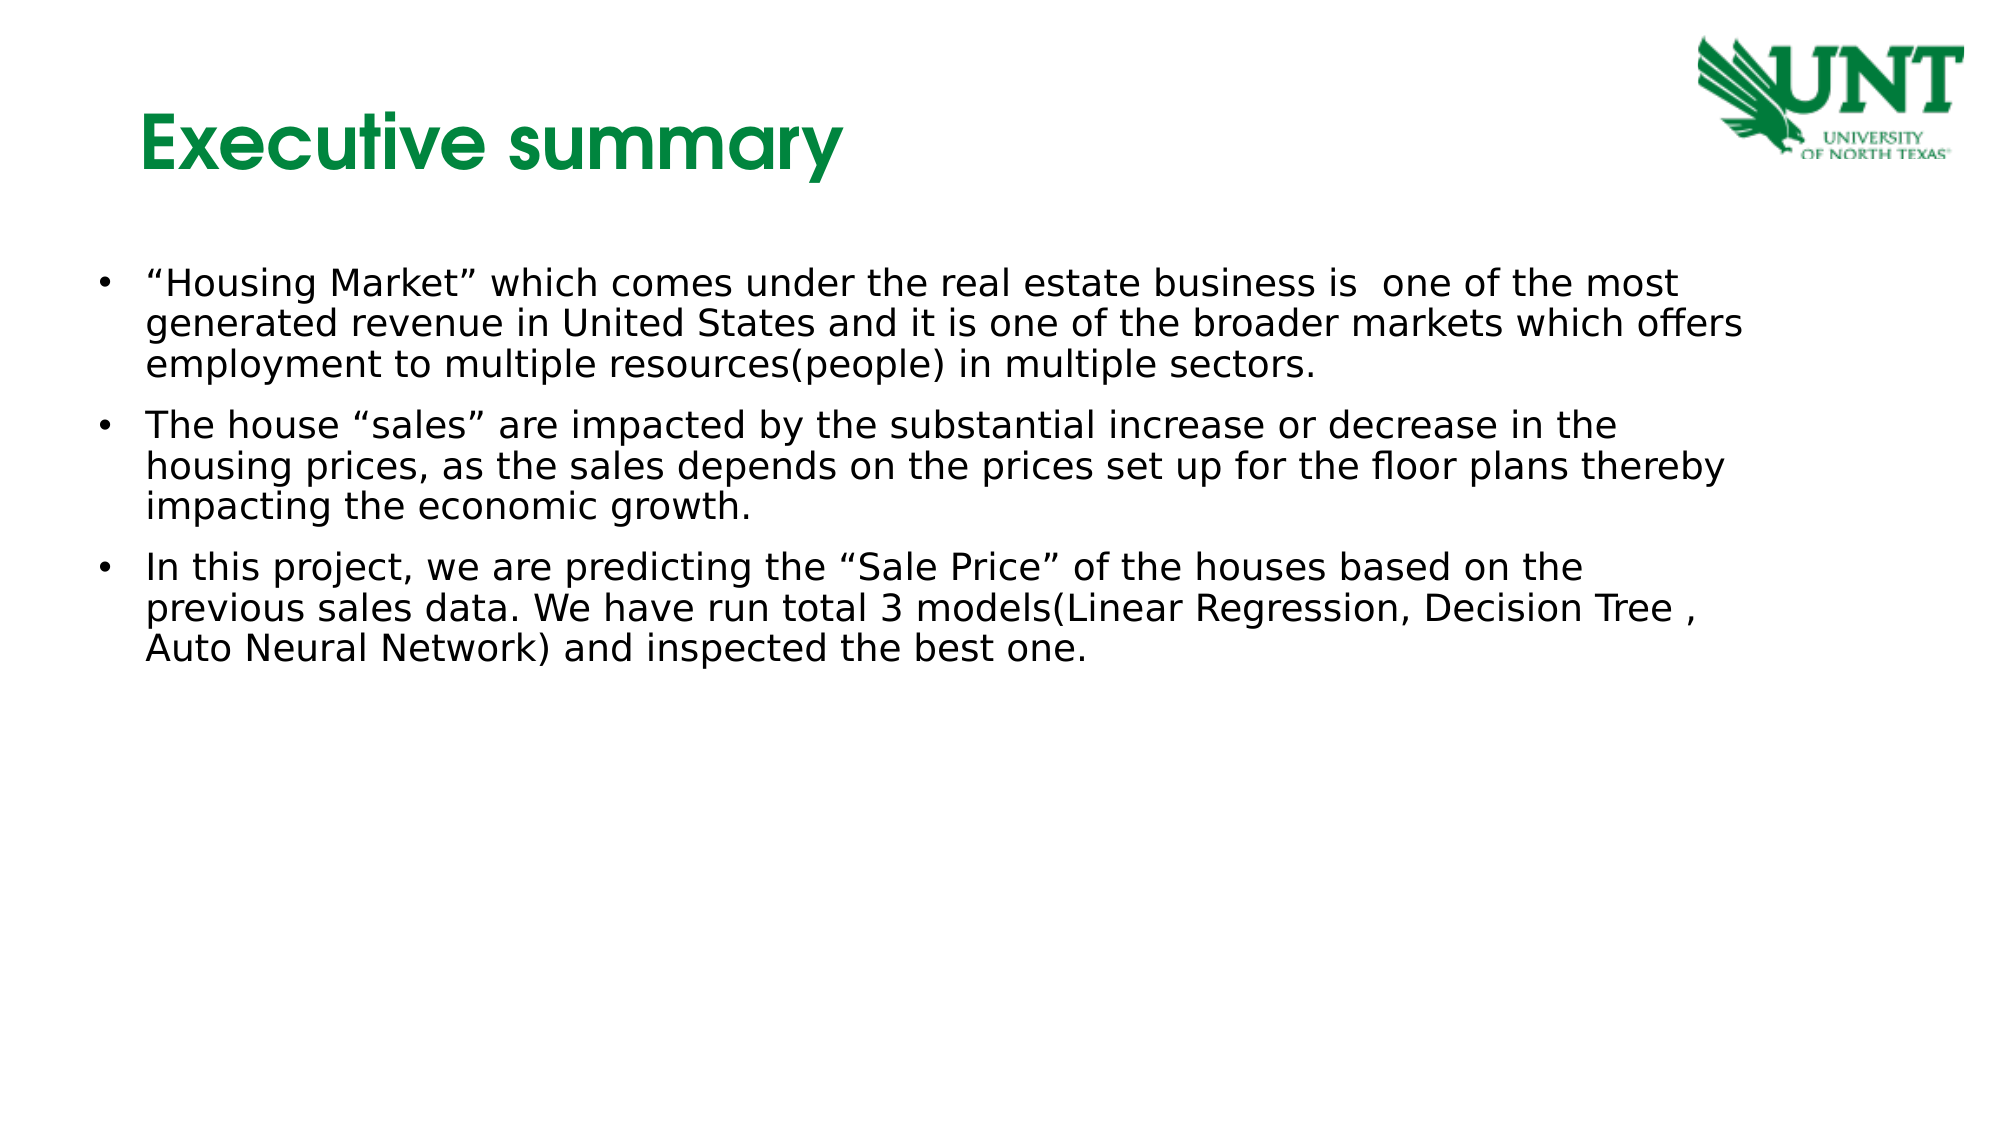

Executive summary
“Housing Market” which comes under the real estate business is  one of the most generated revenue in United States and it is one of the broader markets which offers employment to multiple resources(people) in multiple sectors.
The house “sales” are impacted by the substantial increase or decrease in the housing prices, as the sales depends on the prices set up for the floor plans thereby impacting the economic growth.
In this project, we are predicting the “Sale Price” of the houses based on the previous sales data. We have run total 3 models(Linear Regression, Decision Tree , Auto Neural Network) and inspected the best one.